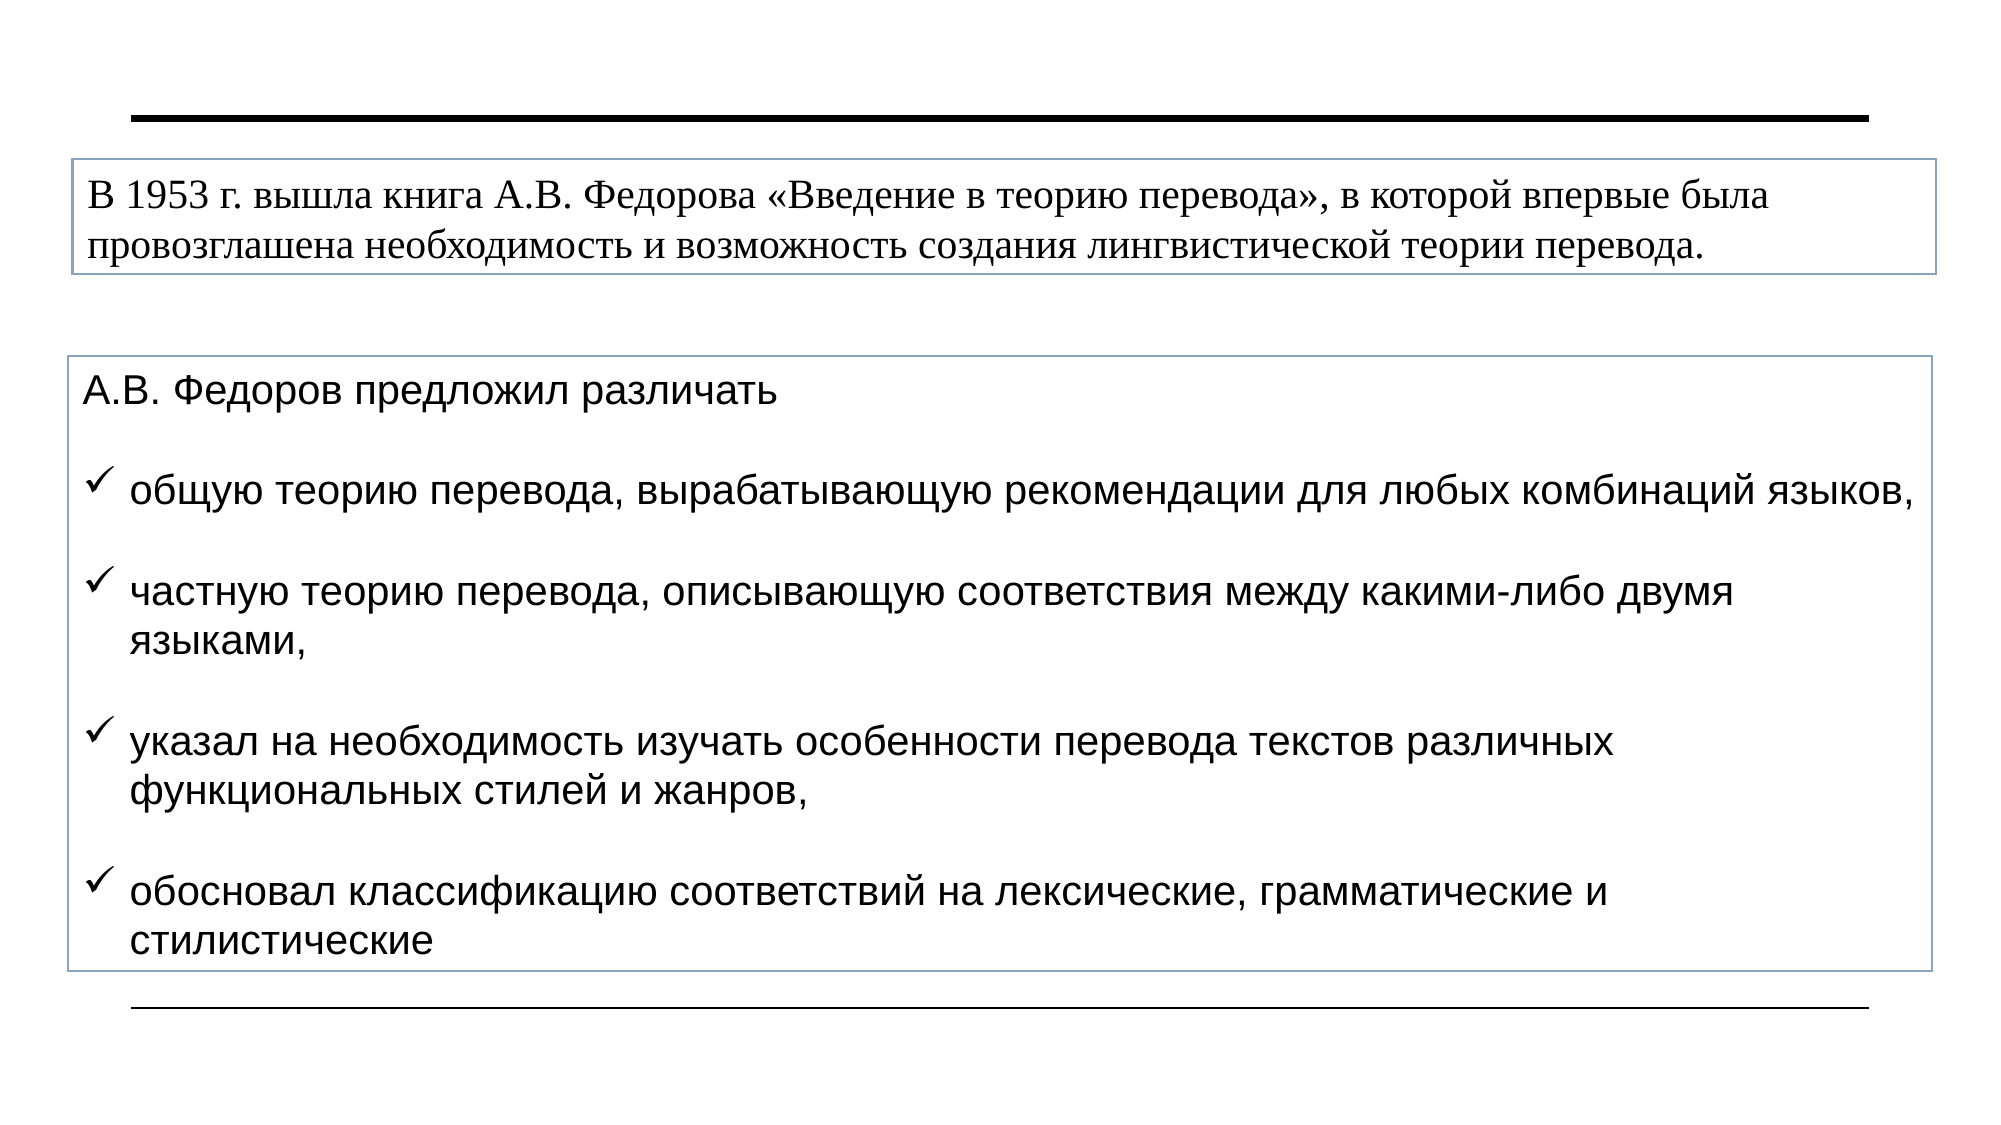

В 1953 г. вышла книга А.В. Федорова «Введение в теорию перевода», в которой впервые была провозглашена необходимость и возможность создания лингвистической теории перевода.
А.В. Федоров предложил различать

общую теорию перевода, вырабатывающую рекомендации для любых комбинаций языков,

частную теорию перевода, описывающую соответствия между какими-либо двумя языками,

указал на необходимость изучать особенности перевода текстов различных функциональных стилей и жанров,

обосновал классификацию соответствий на лексические, грамматические и стилистические